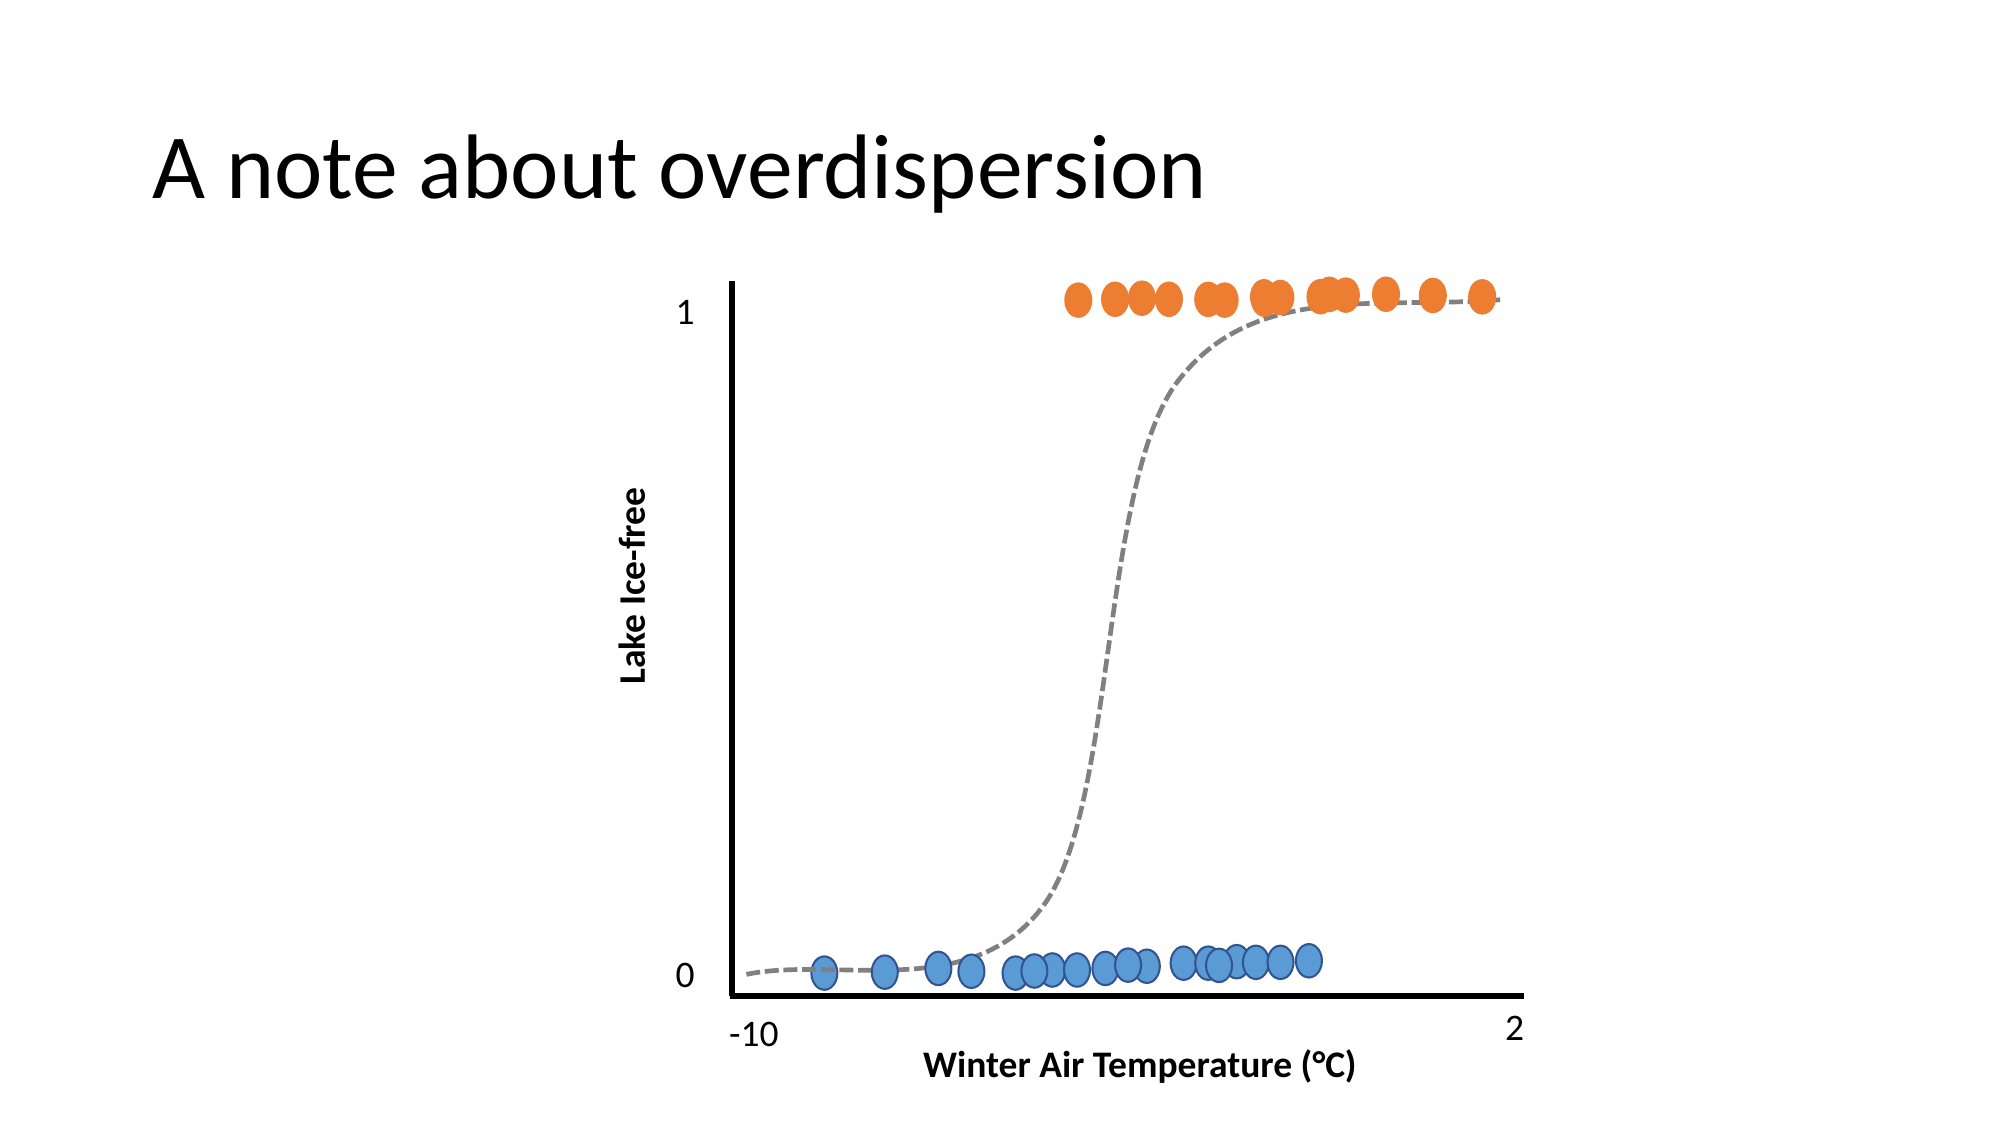

# A note about overdispersion

1

Lake Ice-free
0

2
-10
Winter Air Temperature (°C)